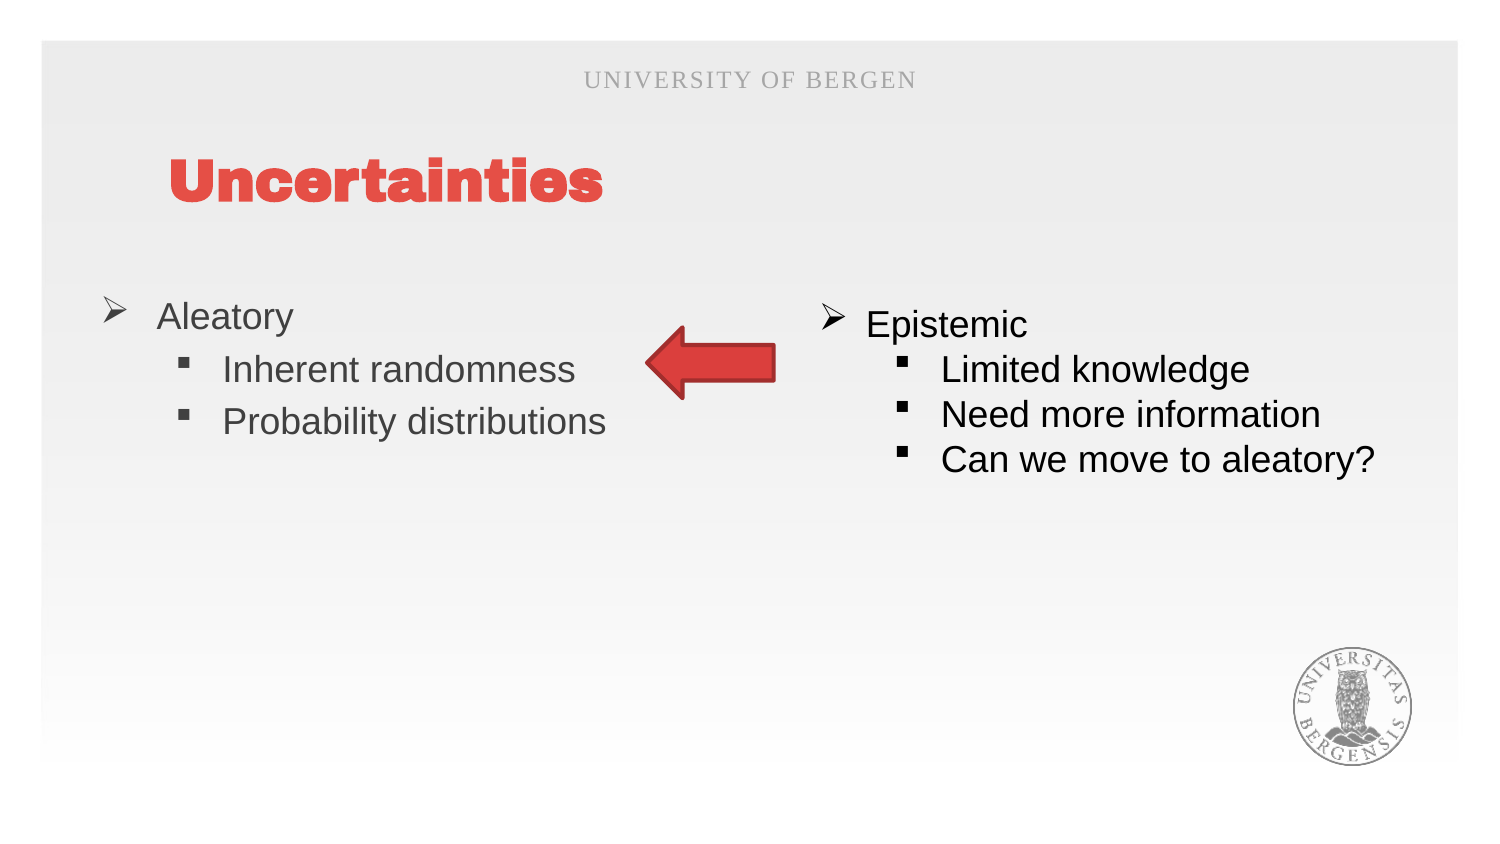

University of Bergen
# Uncertainties
Aleatory
Inherent randomness
Probability distributions

Epistemic
Limited knowledge
Need more information
Can we move to aleatory?